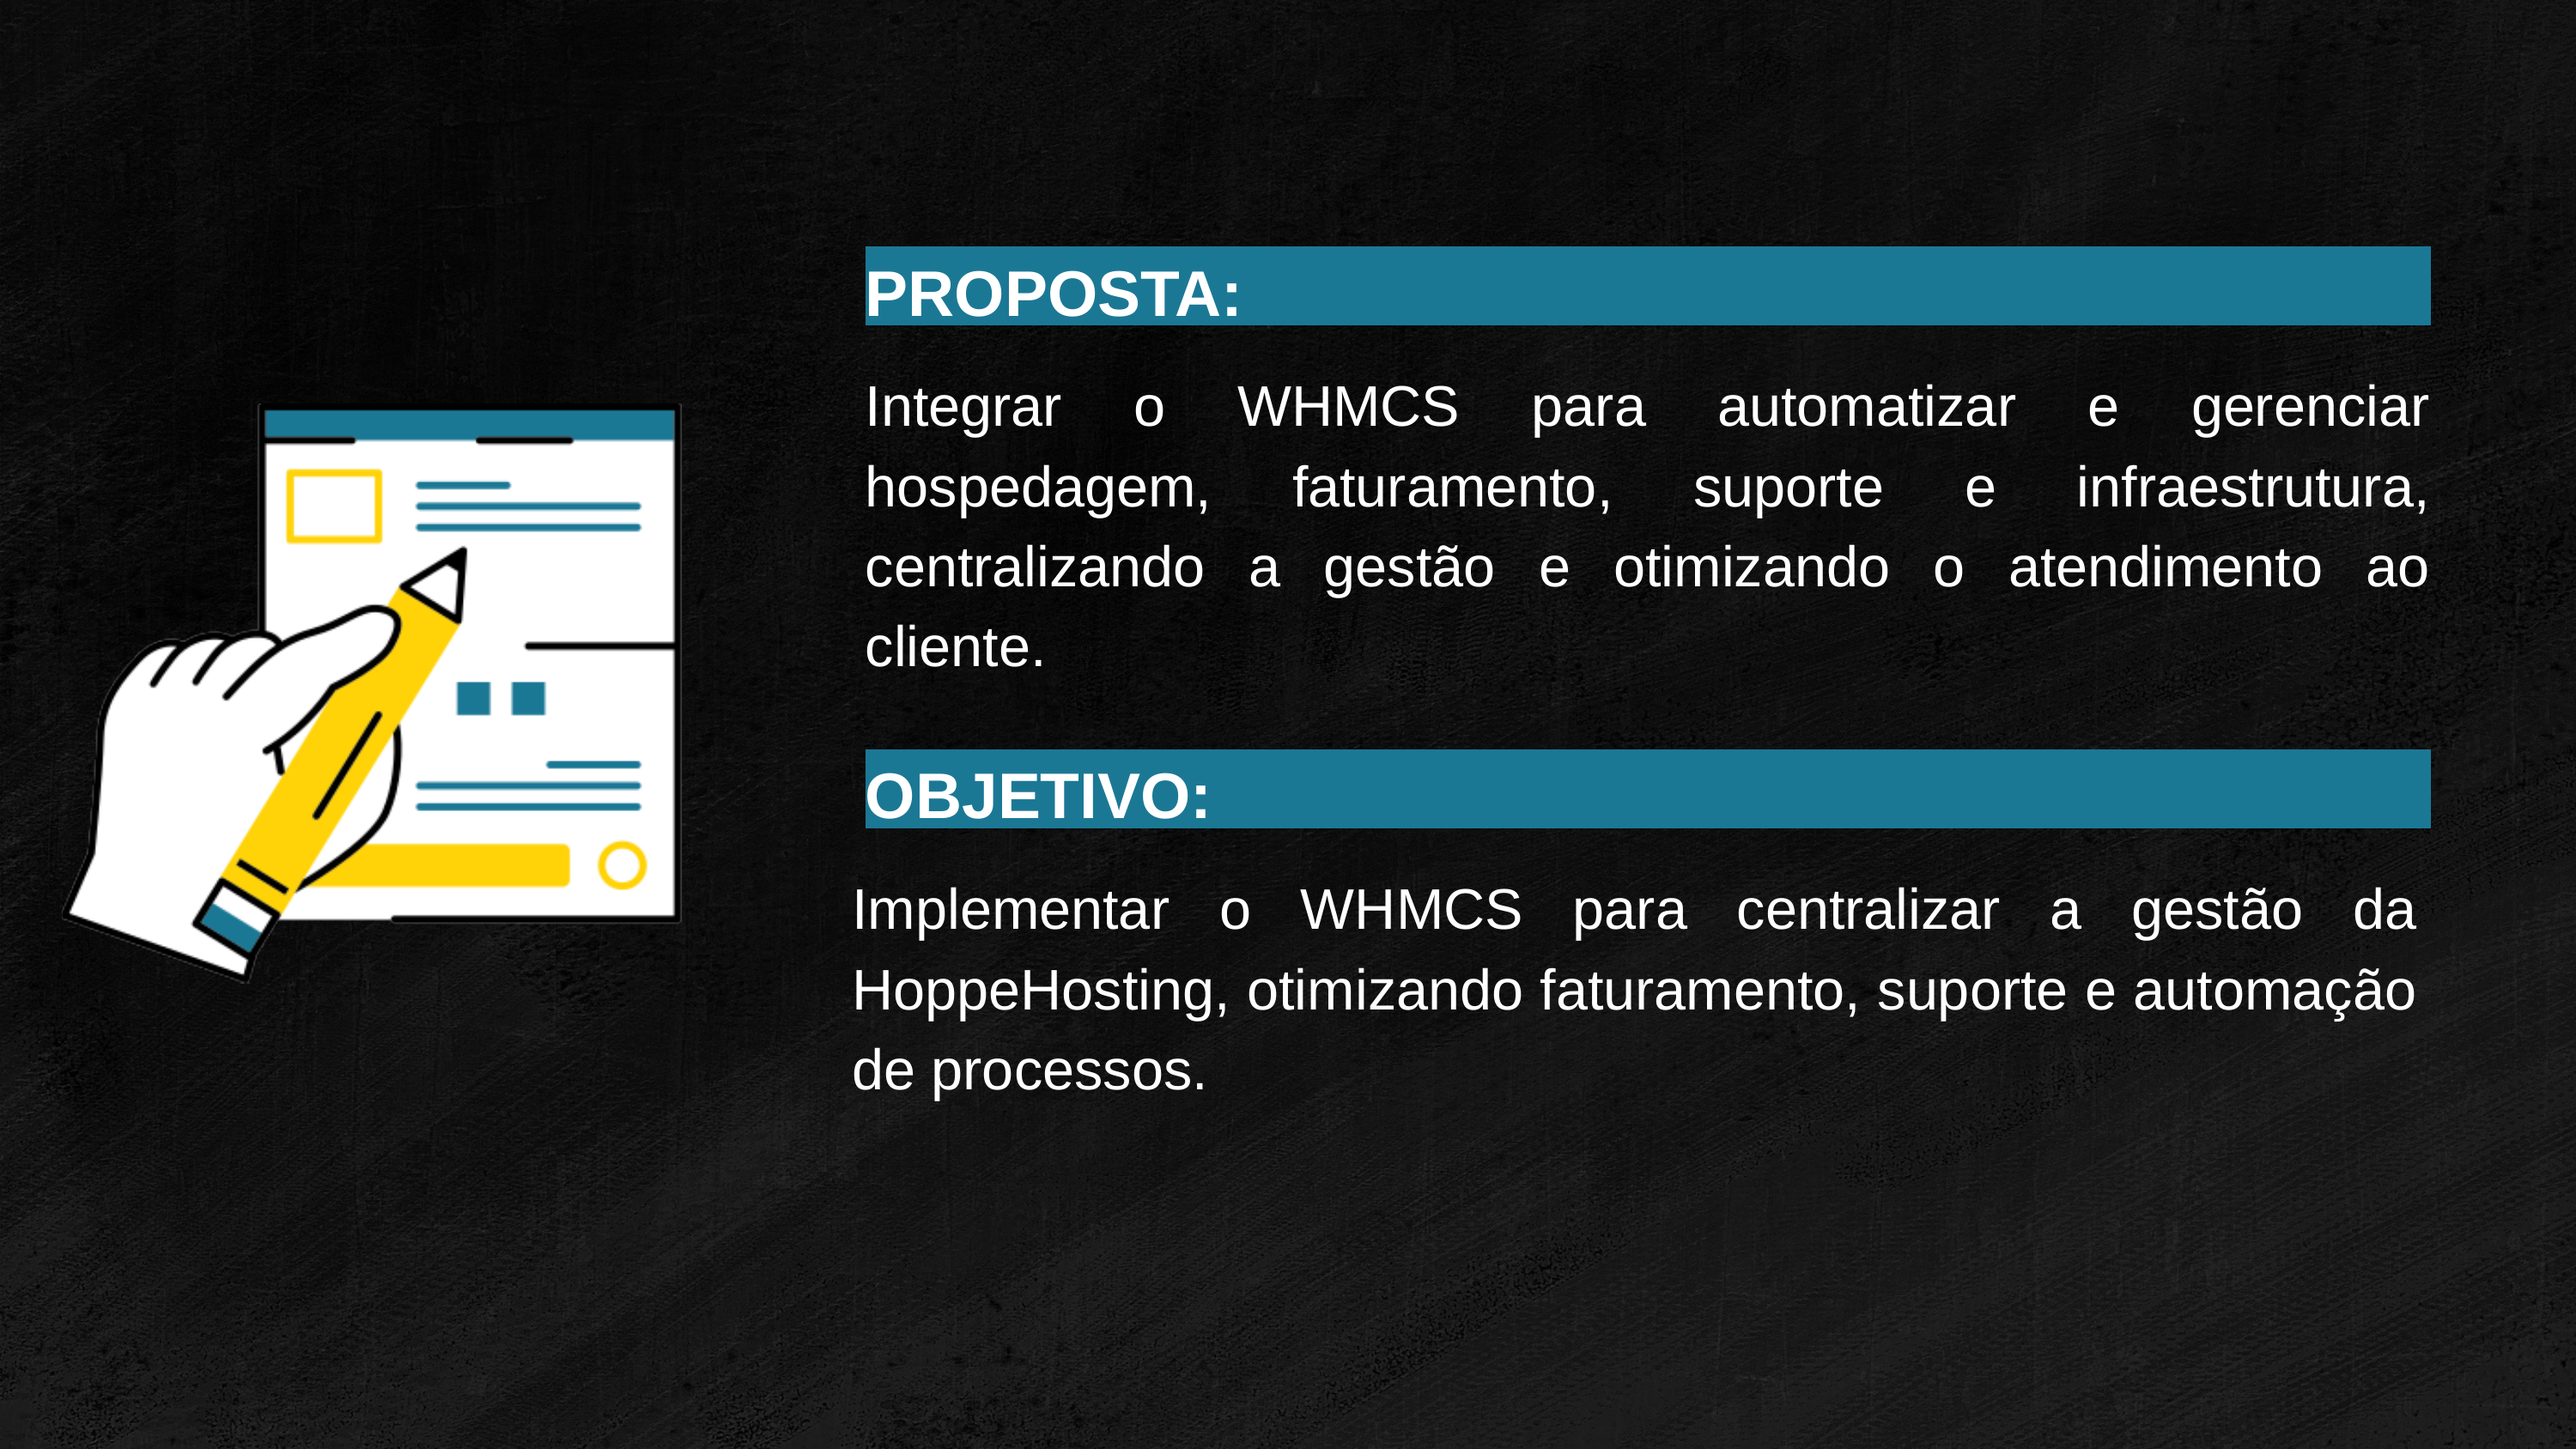

PROPOSTA:
Integrar o WHMCS para automatizar e gerenciar hospedagem, faturamento, suporte e infraestrutura, centralizando a gestão e otimizando o atendimento ao cliente.

OBJETIVO:
Implementar o WHMCS para centralizar a gestão da HoppeHosting, otimizando faturamento, suporte e automação de processos.